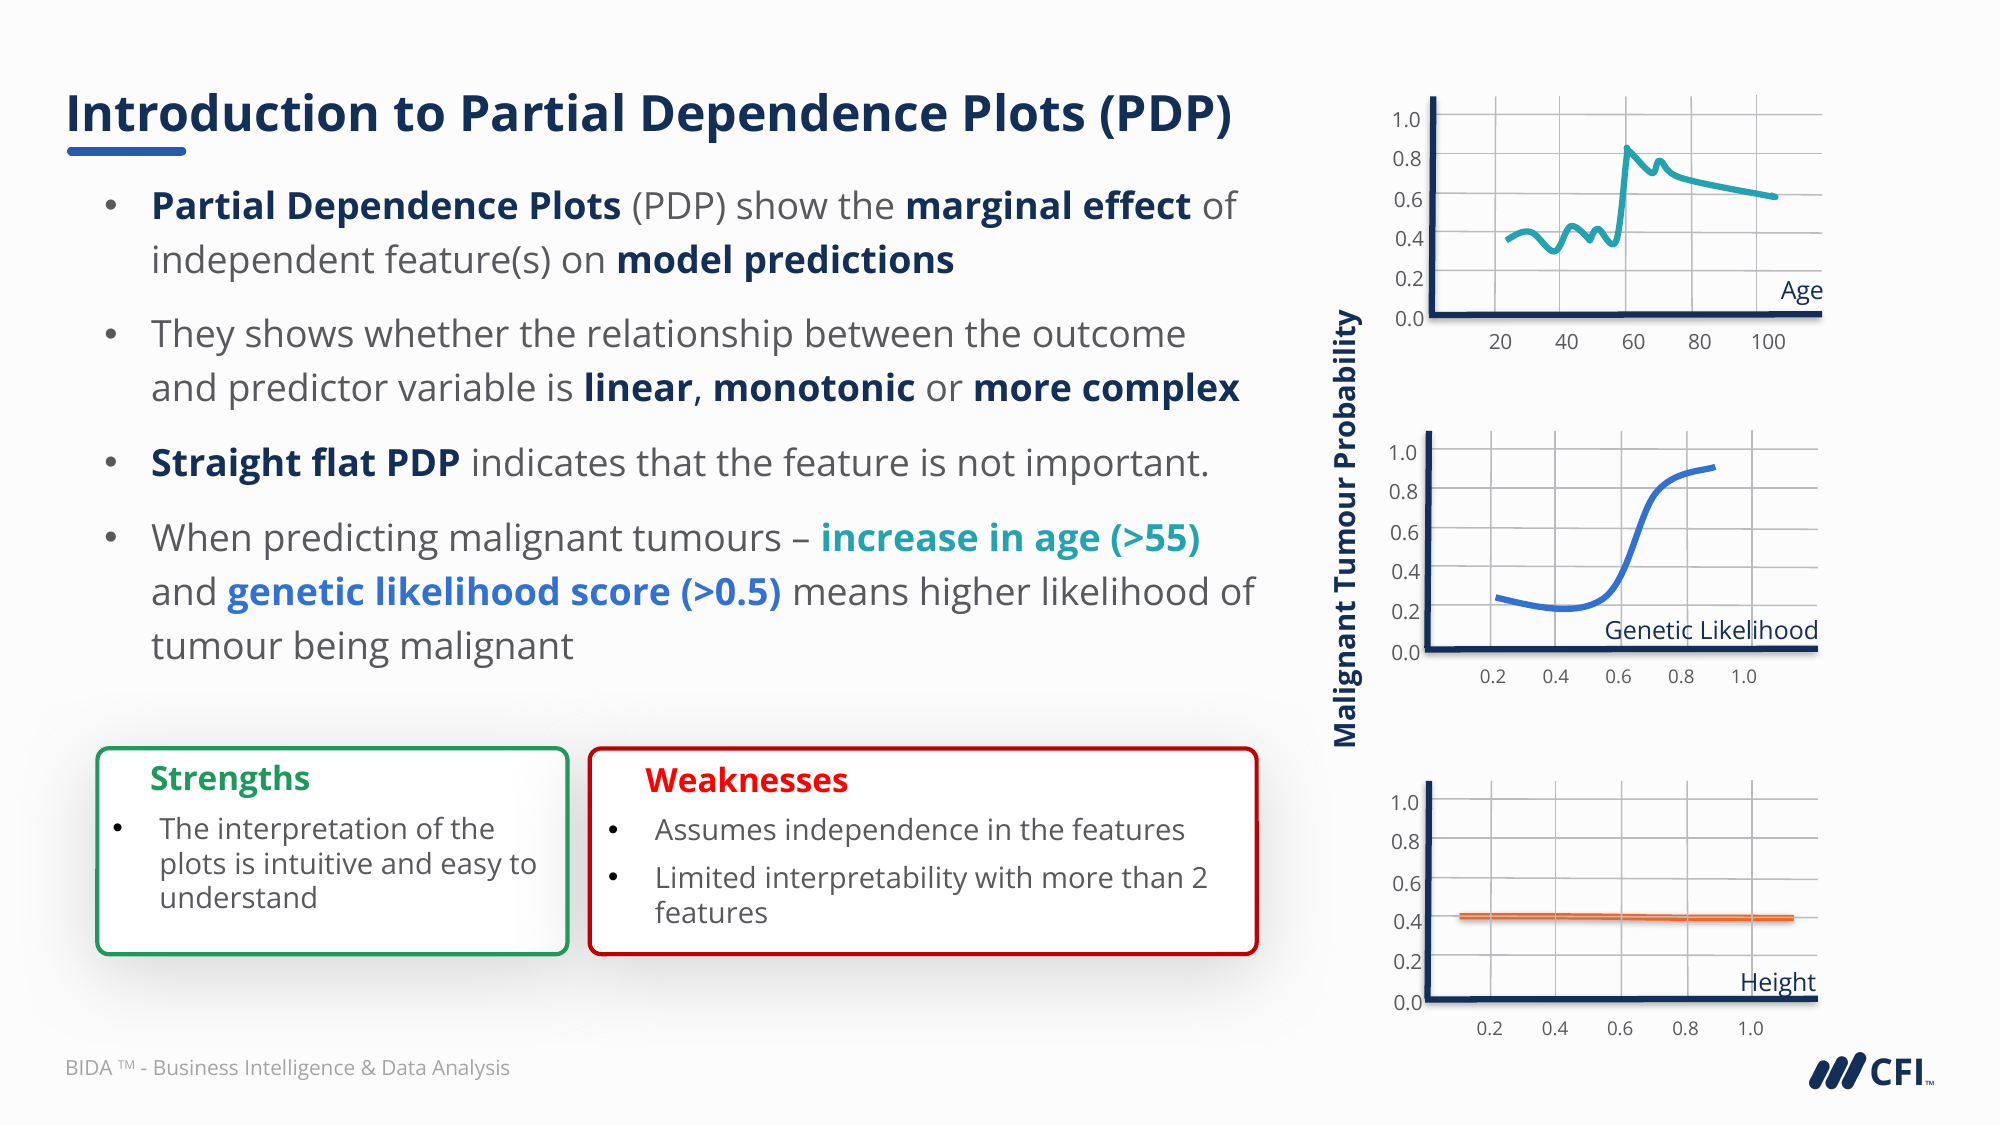

# Introduction to Partial Dependence Plots (PDP)
1.0
0.8
0.6
0.4
0.2
0.0
20
40
60
80
100

Partial Dependence Plots (PDP) show the marginal effect of independent feature(s) on model predictions
They shows whether the relationship between the outcome and predictor variable is linear, monotonic or more complex
Straight flat PDP indicates that the feature is not important.
When predicting malignant tumours – increase in age (>55) and genetic likelihood score (>0.5) means higher likelihood of tumour being malignant

 Malignant Tumour Probability
Age
1.0
0.8
0.6
0.4
0.2
0.0
0.2
0.4
0.6
0.8
1.0

Genetic Likelihood
Strengths
The interpretation of the plots is intuitive and easy to understand
Weaknesses
Assumes independence in the features
Limited interpretability with more than 2 features

1.0
0.8
0.6
0.4
0.2
0.0
0.2
0.4
0.6
0.8
1.0
Height